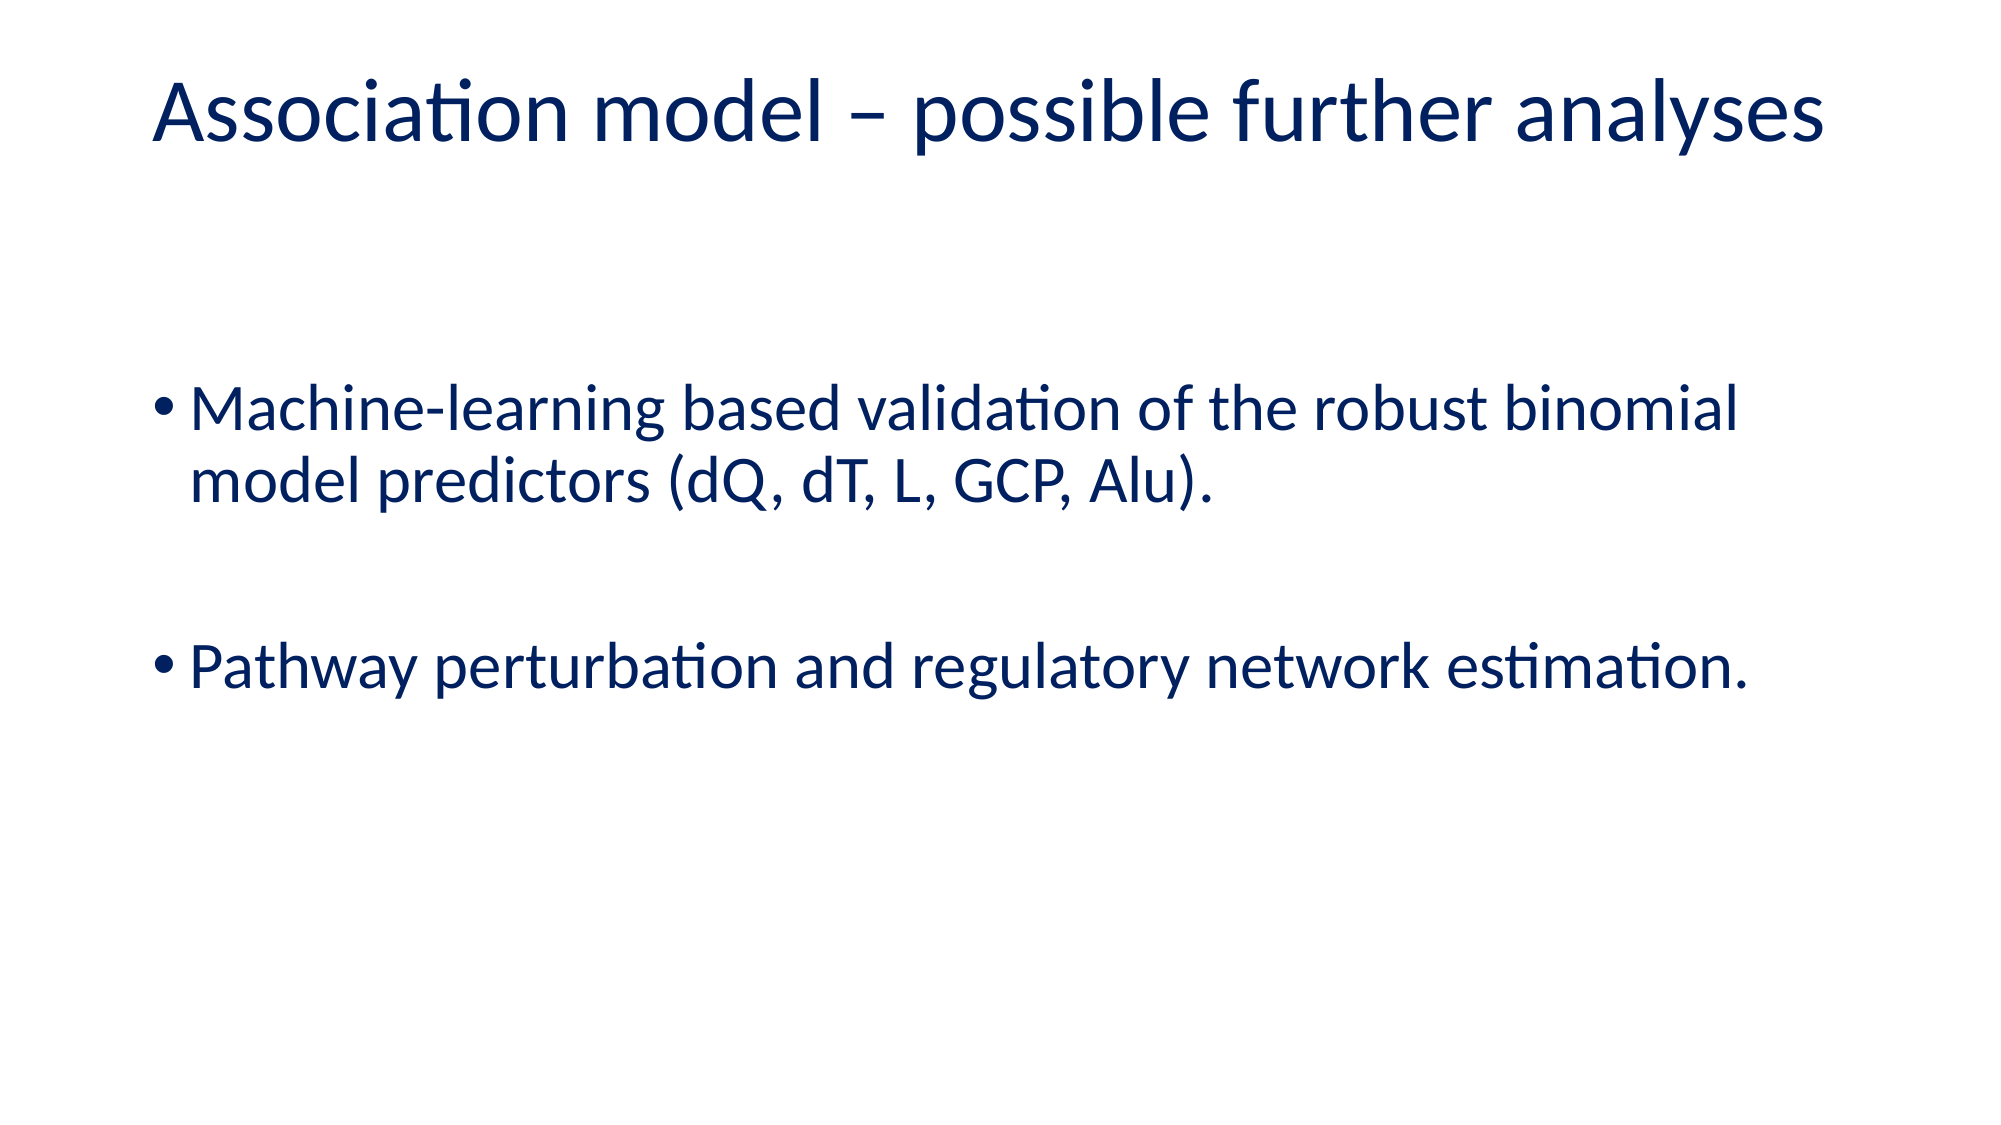

# Association model – possible further analyses

Machine-learning based validation of the robust binomial model predictors (dQ, dT, L, GCP, Alu).

Pathway perturbation and regulatory network estimation.